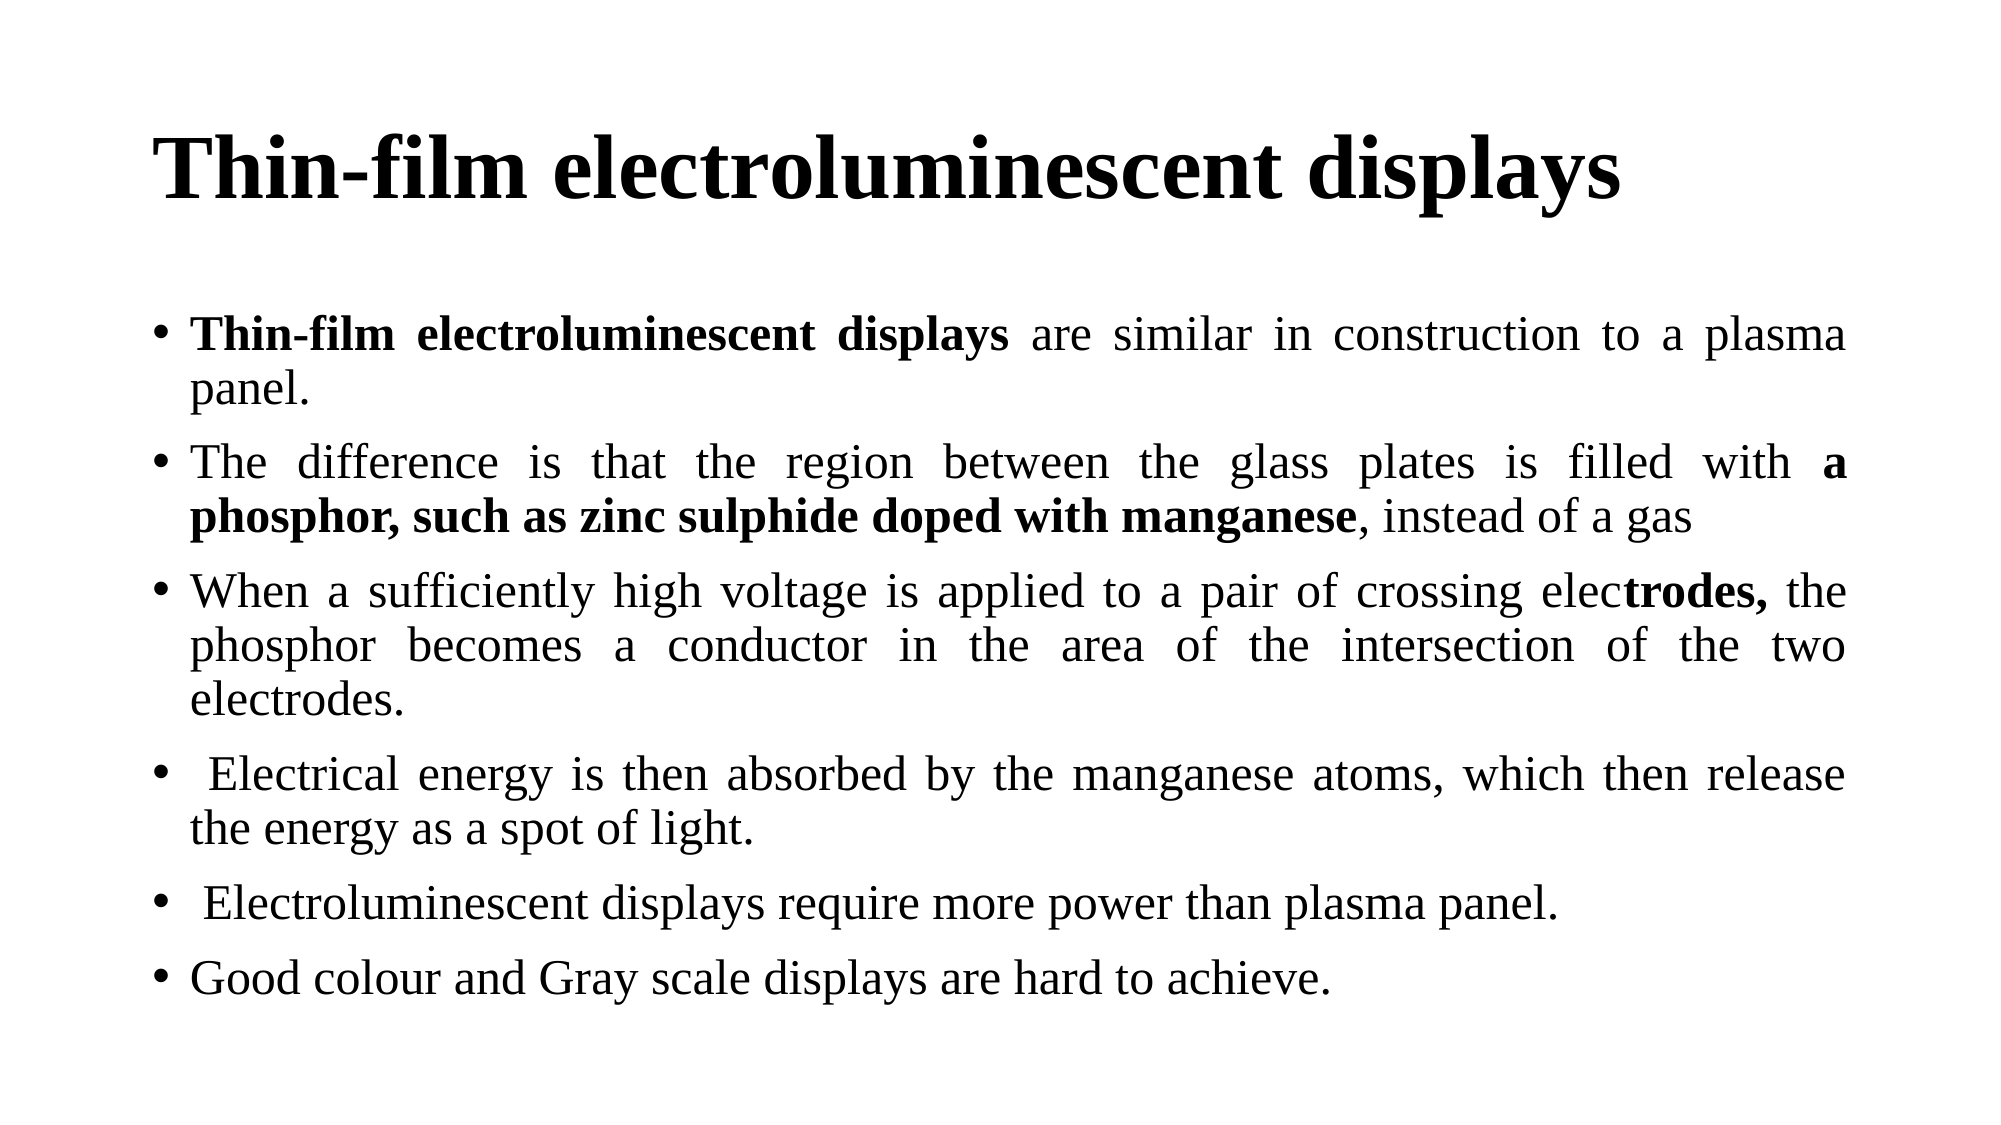

# Thin-film electroluminescent displays
Thin-film electroluminescent displays are similar in construction to a plasma panel.
The difference is that the region between the glass plates is filled with a phosphor, such as zinc sulphide doped with manganese, instead of a gas
When a sufficiently high voltage is applied to a pair of crossing electrodes, the phosphor becomes a conductor in the area of the intersection of the two electrodes.
 Electrical energy is then absorbed by the manganese atoms, which then release the energy as a spot of light.
 Electroluminescent displays require more power than plasma panel.
Good colour and Gray scale displays are hard to achieve.